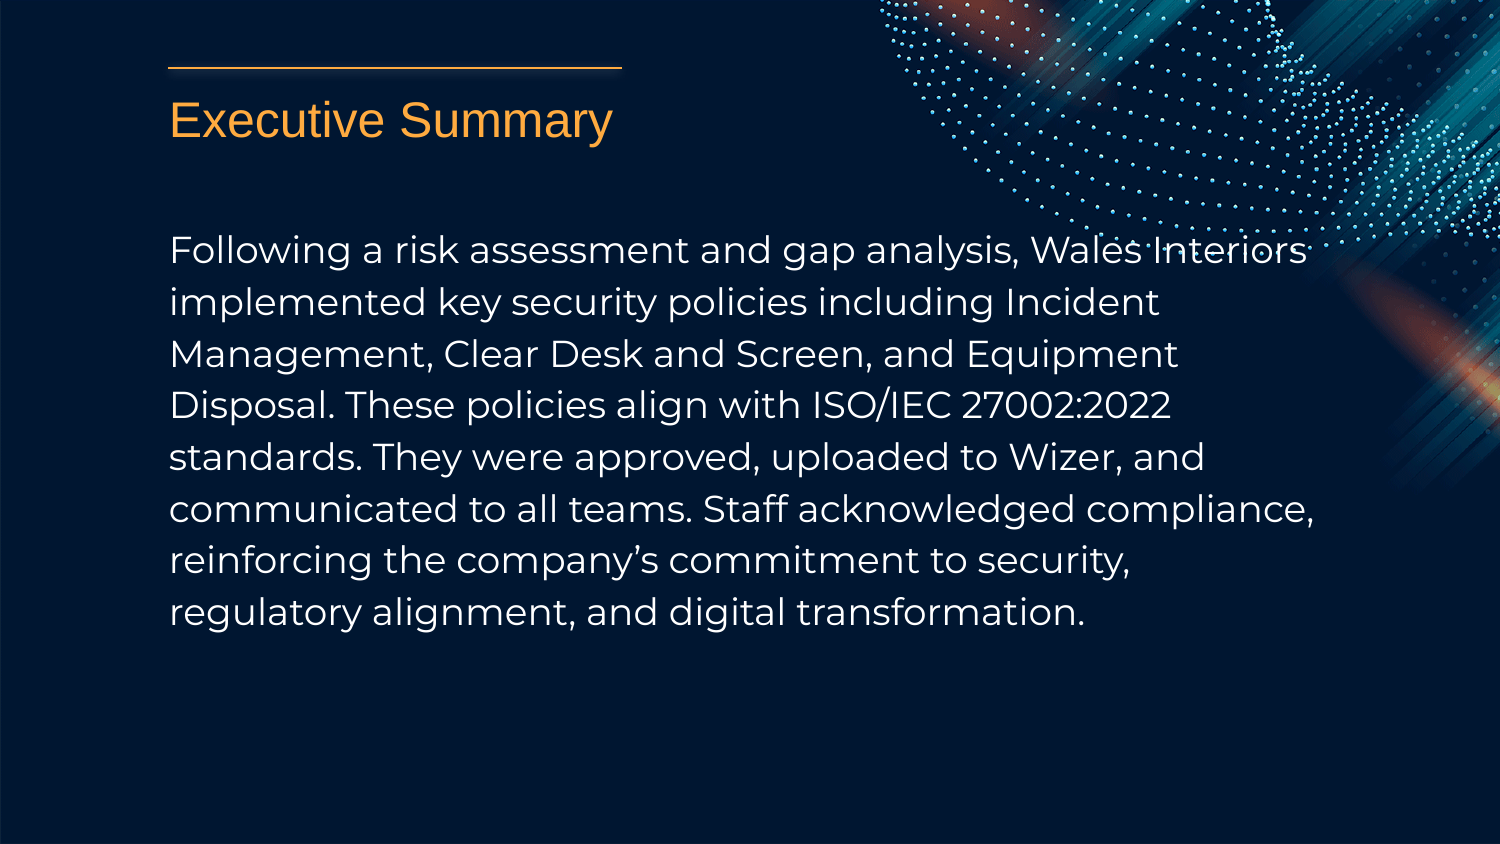

# Executive Summary
Following a risk assessment and gap analysis, Wales Interiors implemented key security policies including Incident Management, Clear Desk and Screen, and Equipment Disposal. These policies align with ISO/IEC 27002:2022 standards. They were approved, uploaded to Wizer, and communicated to all teams. Staff acknowledged compliance, reinforcing the company’s commitment to security, regulatory alignment, and digital transformation.